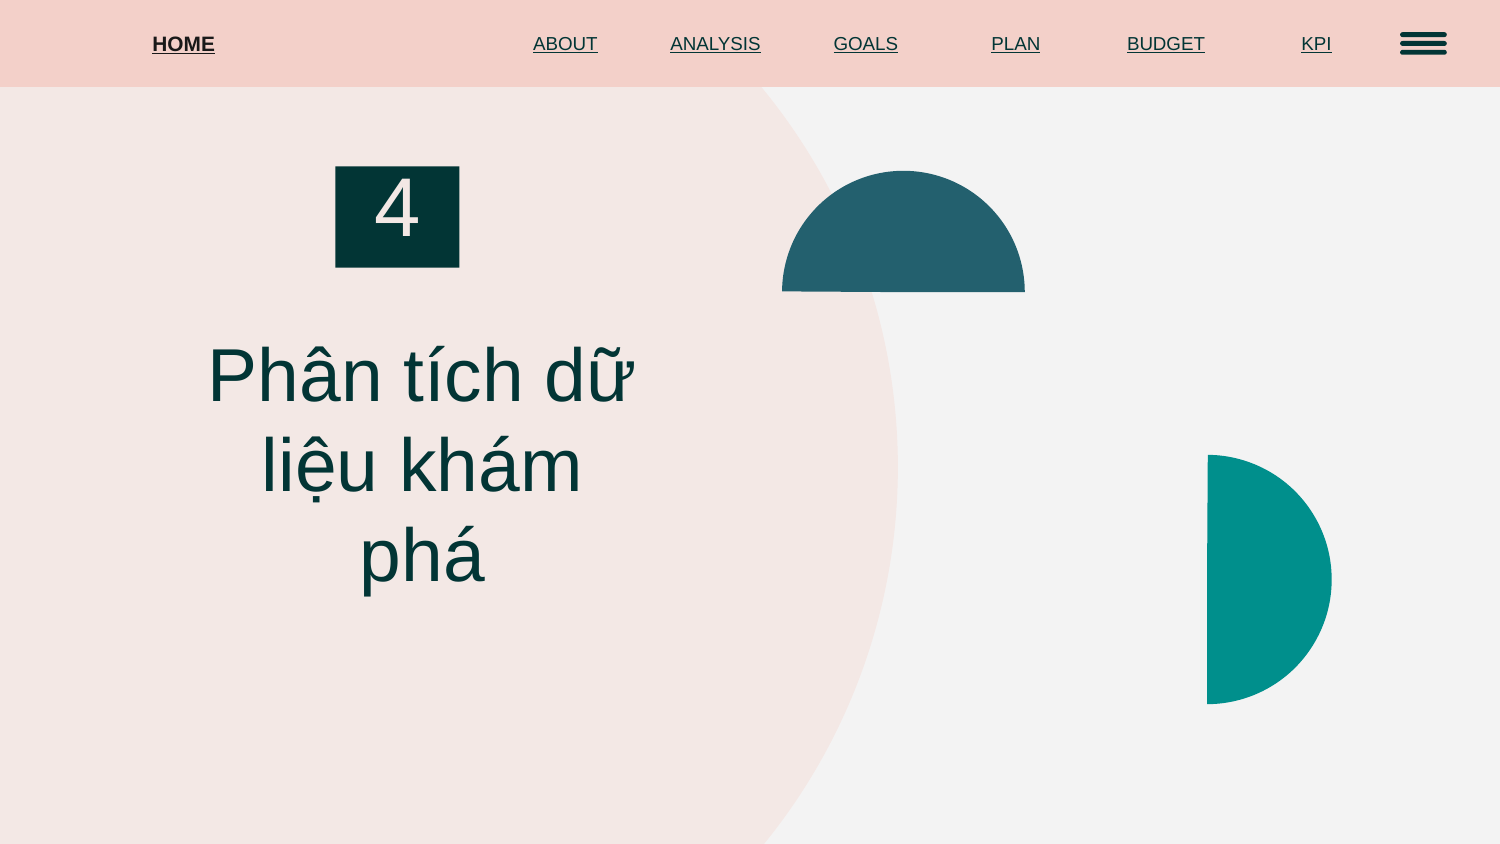

HOME
ABOUT
ANALYSIS
GOALS
PLAN
BUDGET
KPI

3.4

# Phân tích dữ liệu khám phá